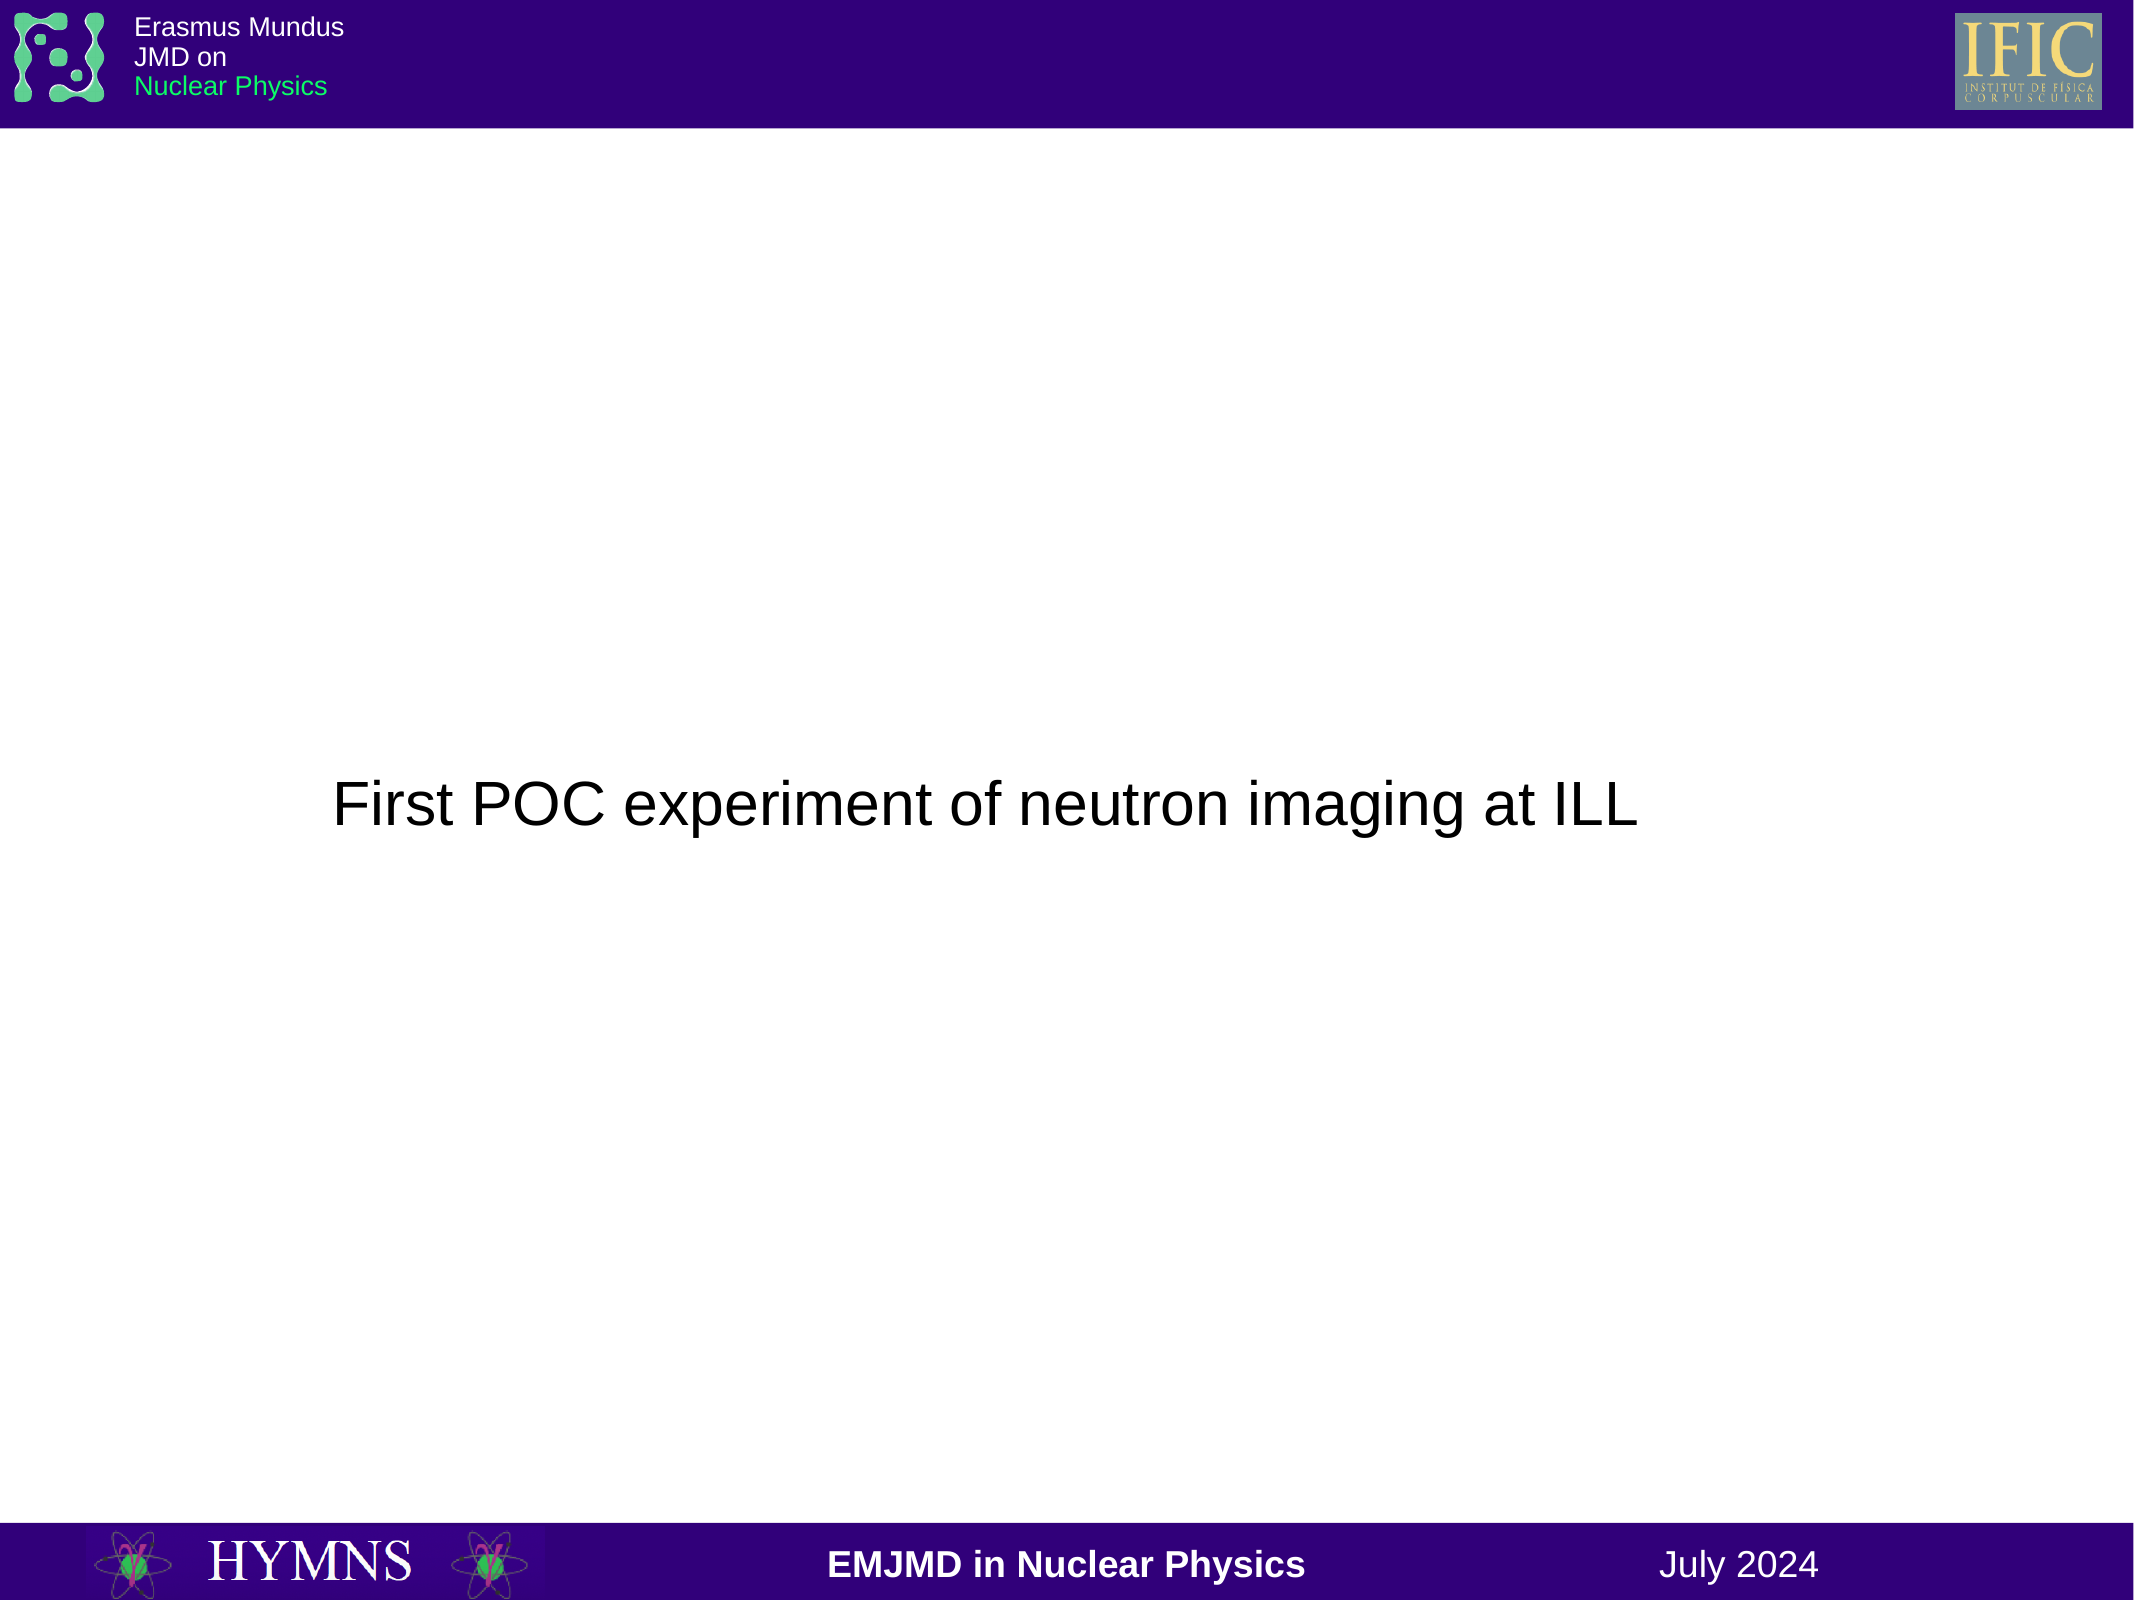

First POC experiment of neutron imaging at ILL